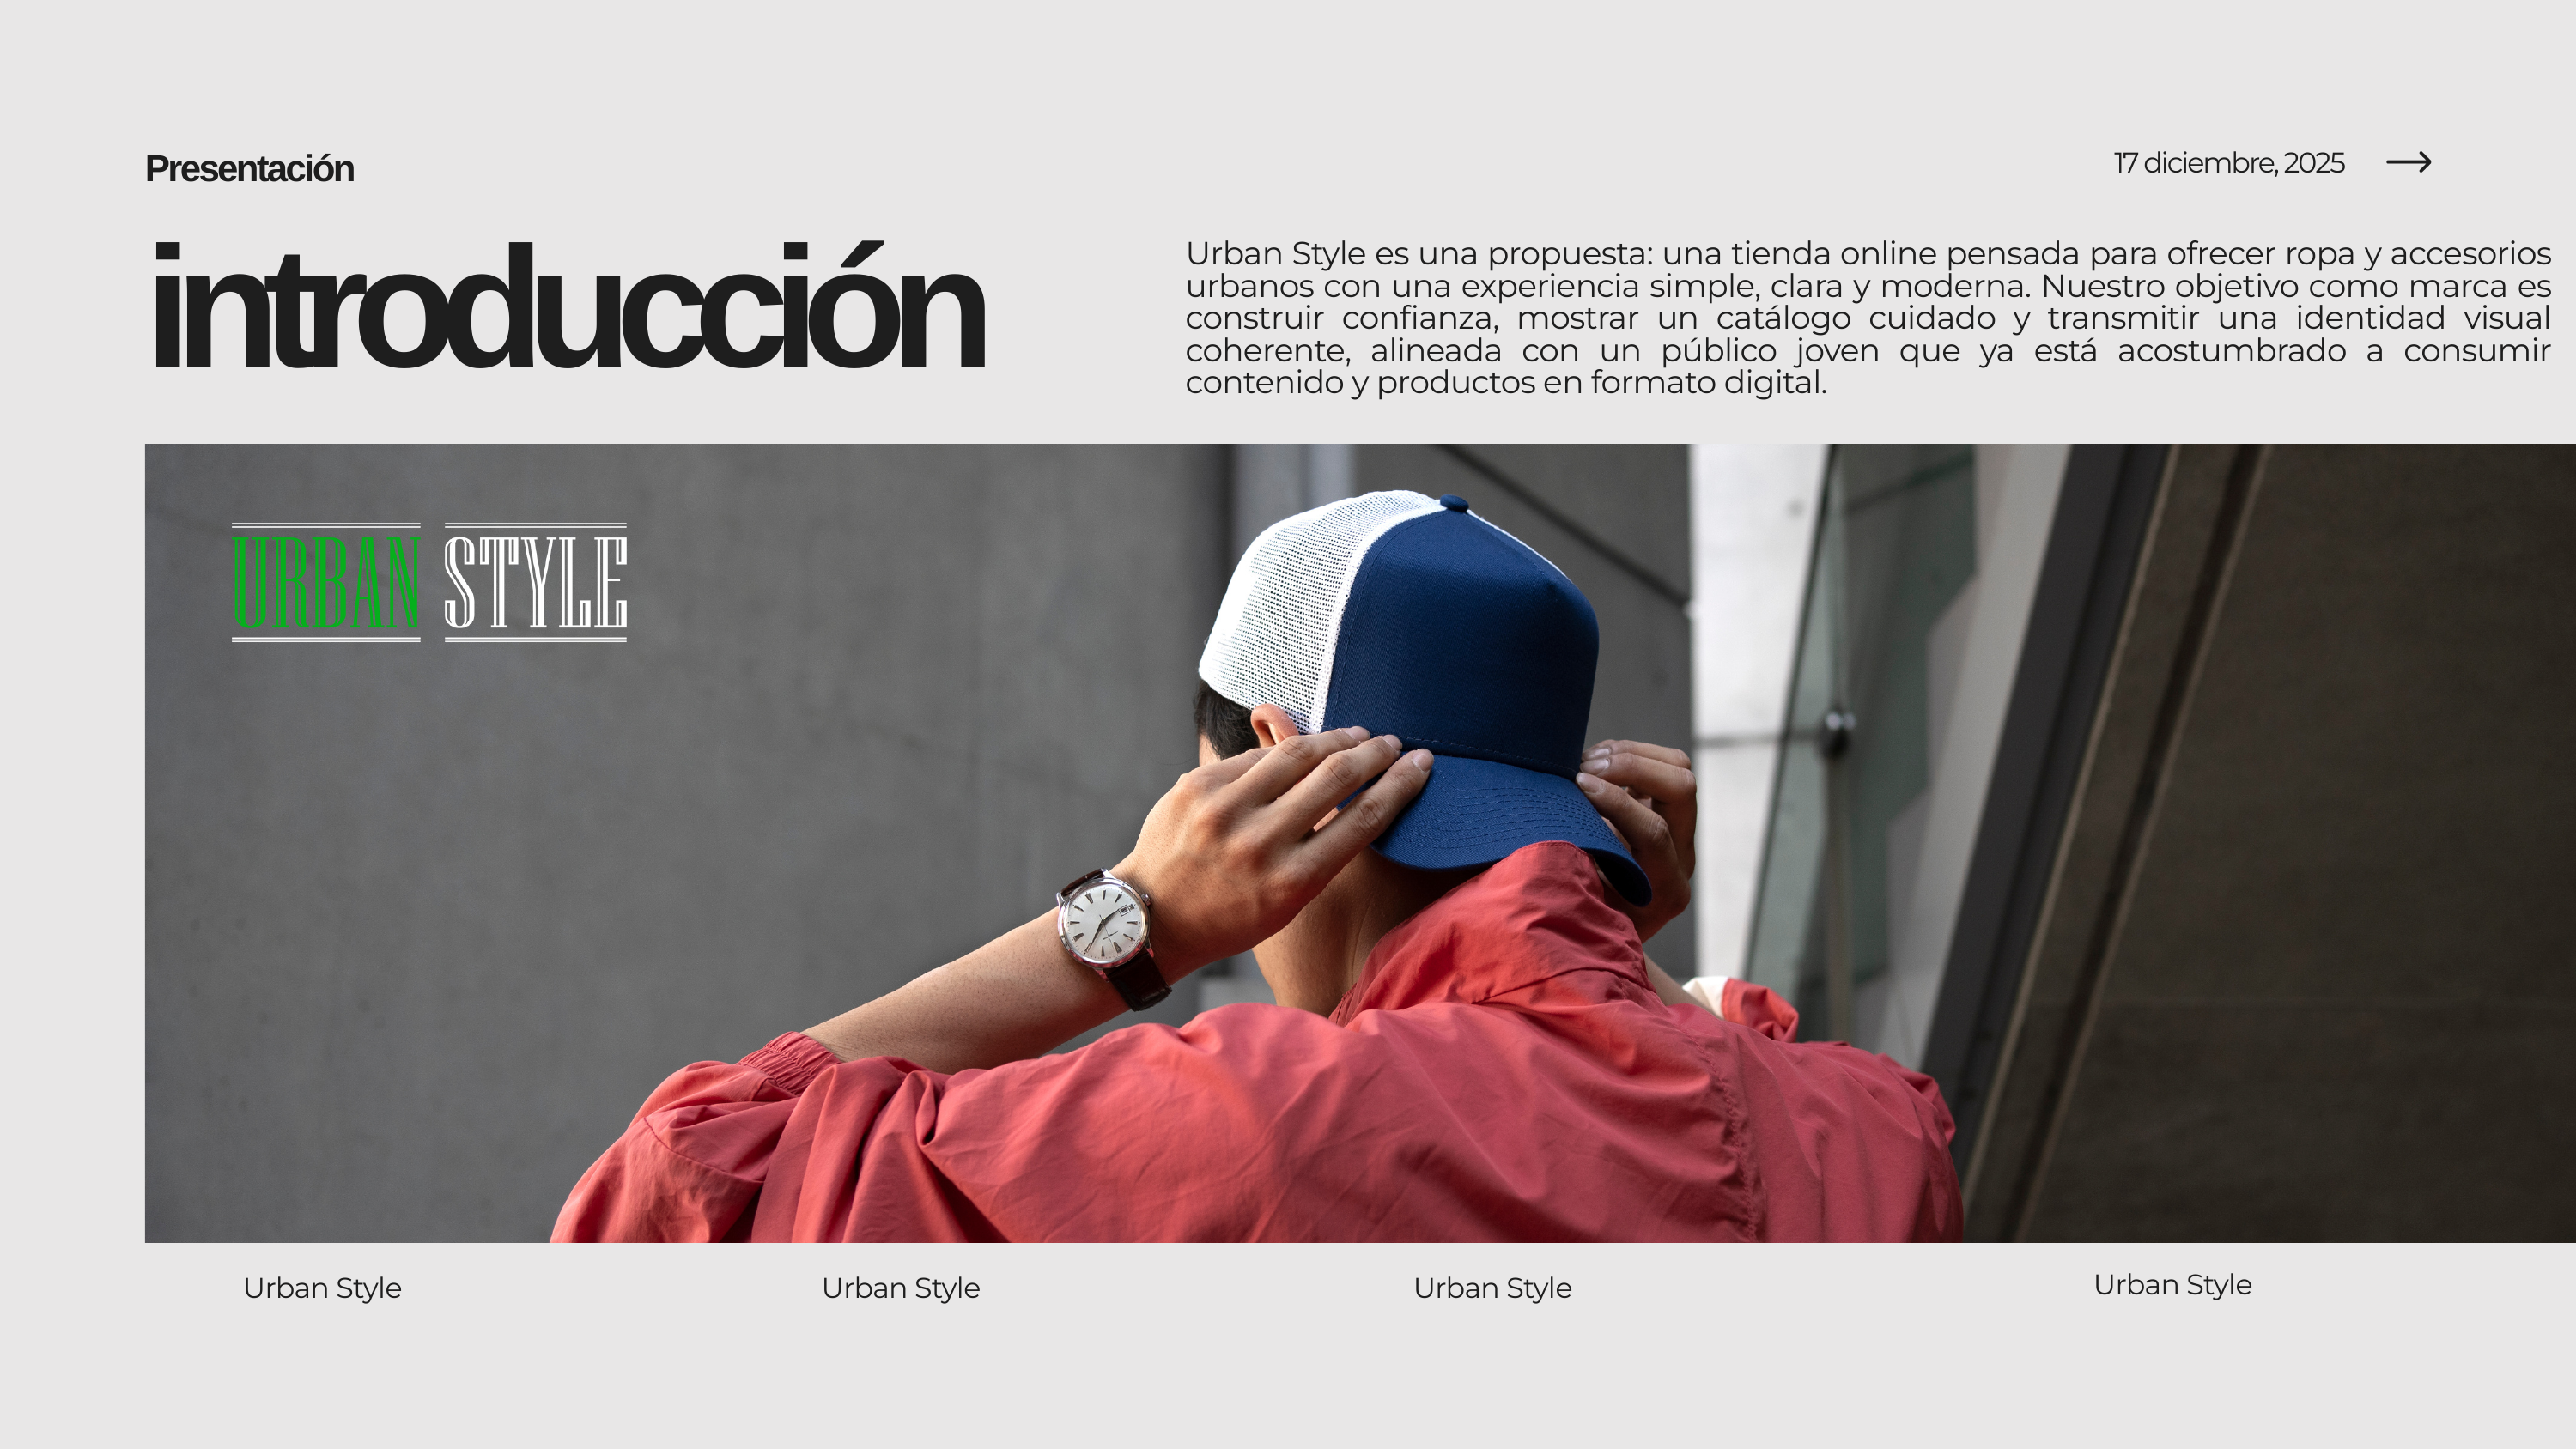

17 diciembre, 2025

Presentación
Urban Style es una propuesta: una tienda online pensada para ofrecer ropa y accesorios urbanos con una experiencia simple, clara y moderna. Nuestro objetivo como marca es construir confianza, mostrar un catálogo cuidado y transmitir una identidad visual coherente, alineada con un público joven que ya está acostumbrado a consumir contenido y productos en formato digital.
introducción

Urban Style
Urban Style
Urban Style
Urban Style